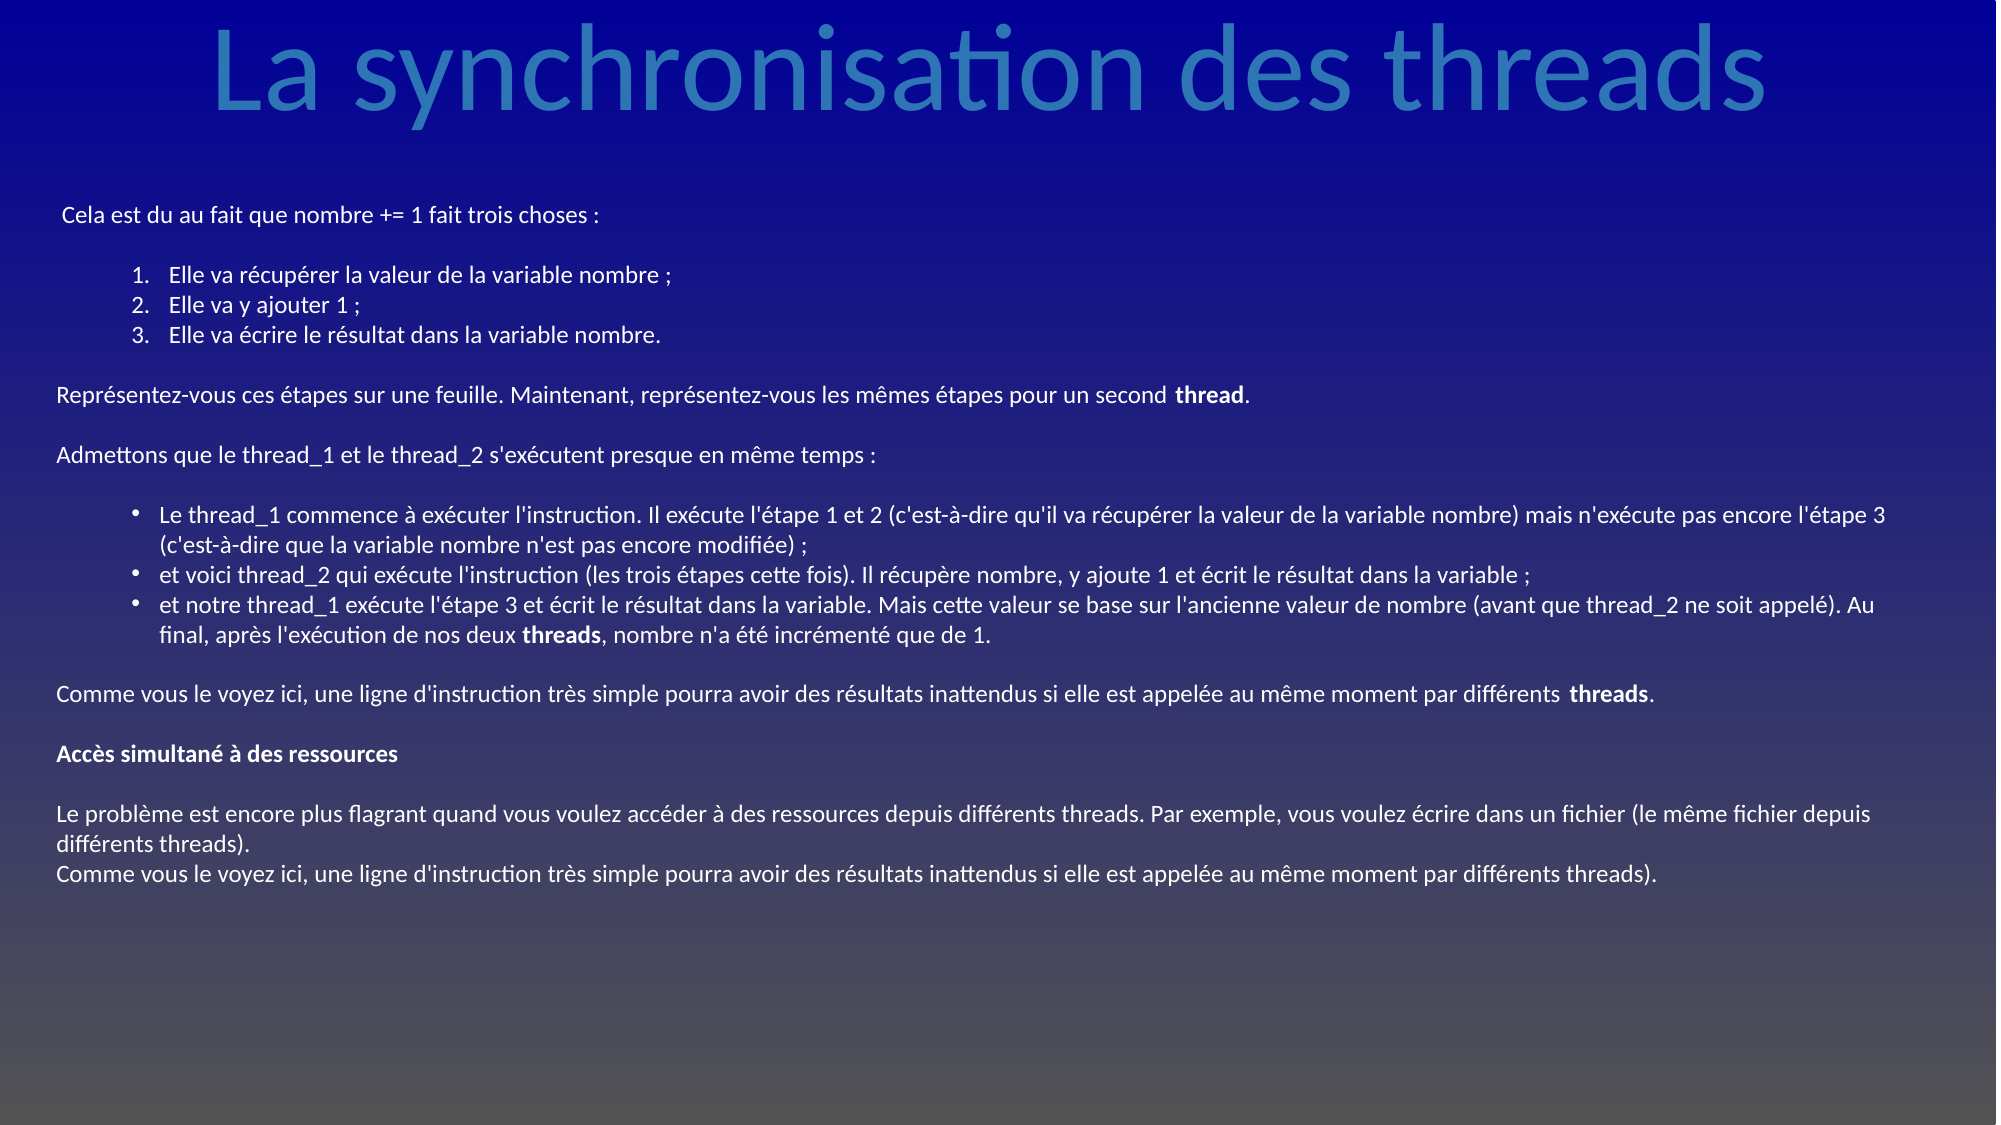

# La synchronisation des threads

 Cela est du au fait que nombre += 1 fait trois choses :

Elle va récupérer la valeur de la variable nombre ;
Elle va y ajouter 1 ;
Elle va écrire le résultat dans la variable nombre.

Représentez-vous ces étapes sur une feuille. Maintenant, représentez-vous les mêmes étapes pour un second thread.

Admettons que le thread_1 et le thread_2 s'exécutent presque en même temps :

Le thread_1 commence à exécuter l'instruction. Il exécute l'étape 1 et 2 (c'est-à-dire qu'il va récupérer la valeur de la variable nombre) mais n'exécute pas encore l'étape 3 (c'est-à-dire que la variable nombre n'est pas encore modifiée) ;
et voici thread_2 qui exécute l'instruction (les trois étapes cette fois). Il récupère nombre, y ajoute 1 et écrit le résultat dans la variable ;
et notre thread_1 exécute l'étape 3 et écrit le résultat dans la variable. Mais cette valeur se base sur l'ancienne valeur de nombre (avant que thread_2 ne soit appelé). Au final, après l'exécution de nos deux threads, nombre n'a été incrémenté que de 1.

Comme vous le voyez ici, une ligne d'instruction très simple pourra avoir des résultats inattendus si elle est appelée au même moment par différents threads.

Accès simultané à des ressources

Le problème est encore plus flagrant quand vous voulez accéder à des ressources depuis différents threads. Par exemple, vous voulez écrire dans un fichier (le même fichier depuis différents threads).
Comme vous le voyez ici, une ligne d'instruction très simple pourra avoir des résultats inattendus si elle est appelée au même moment par différents threads).

652